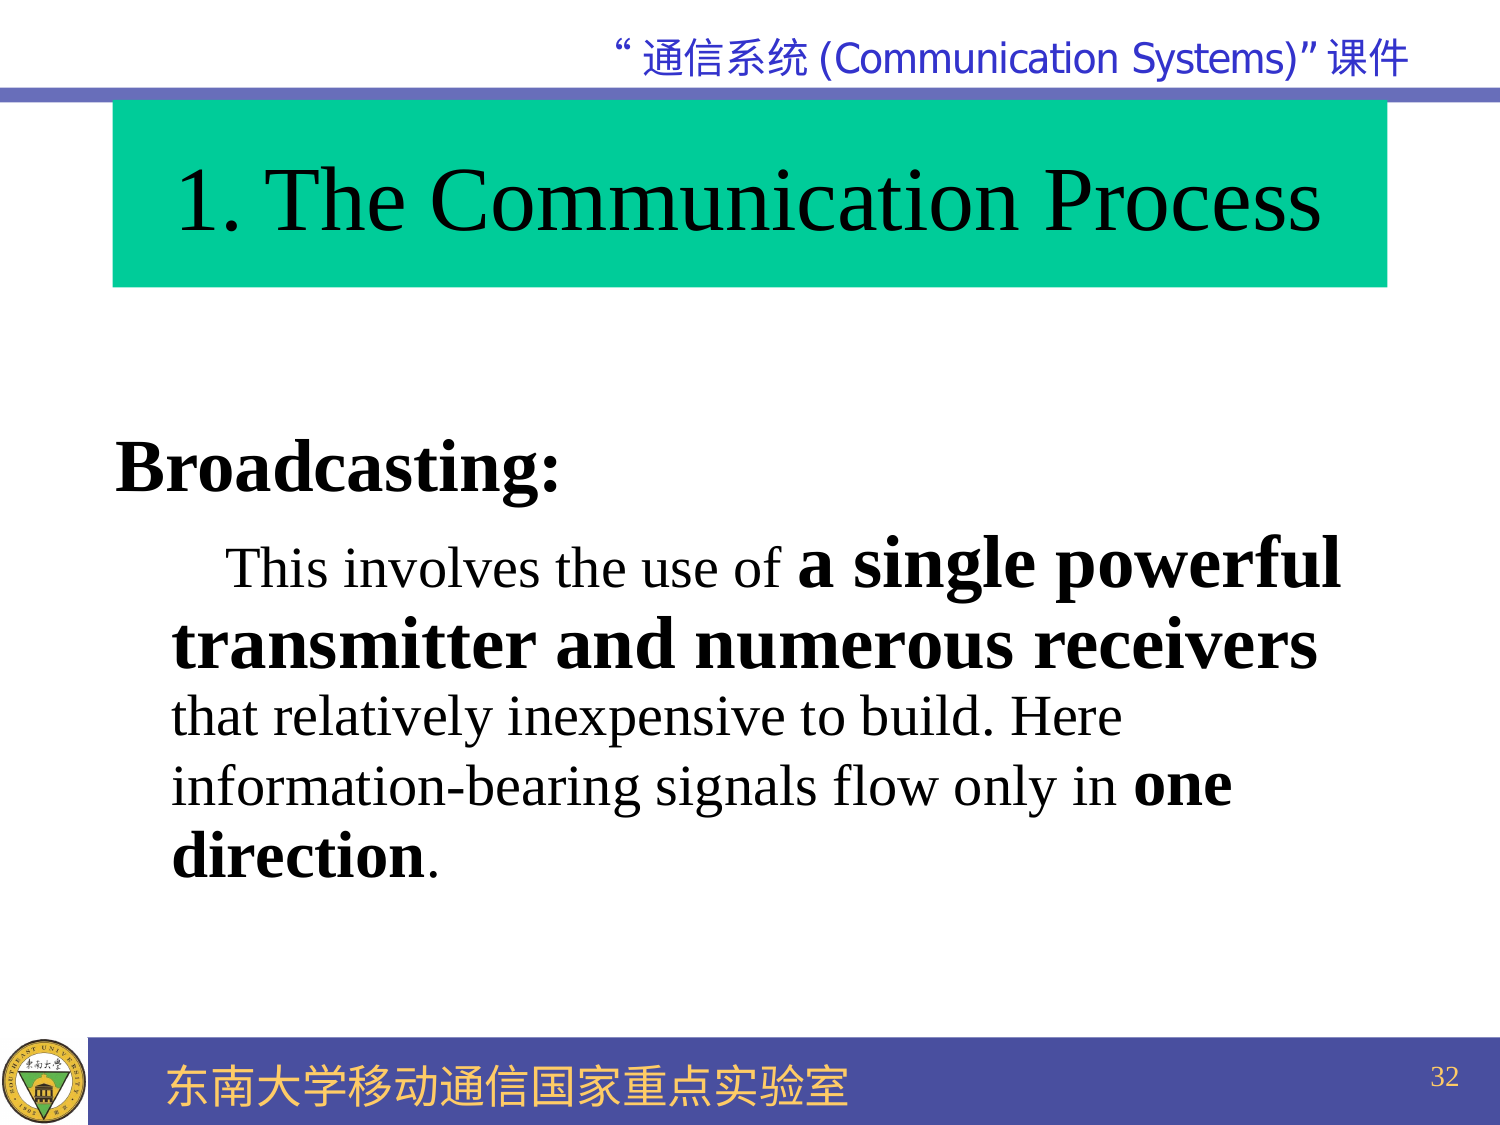

# 1. The Communication Process

Broadcasting:
       This involves the use of a single powerful transmitter and numerous receivers that relatively inexpensive to build. Here information-bearing signals flow only in one direction.
32